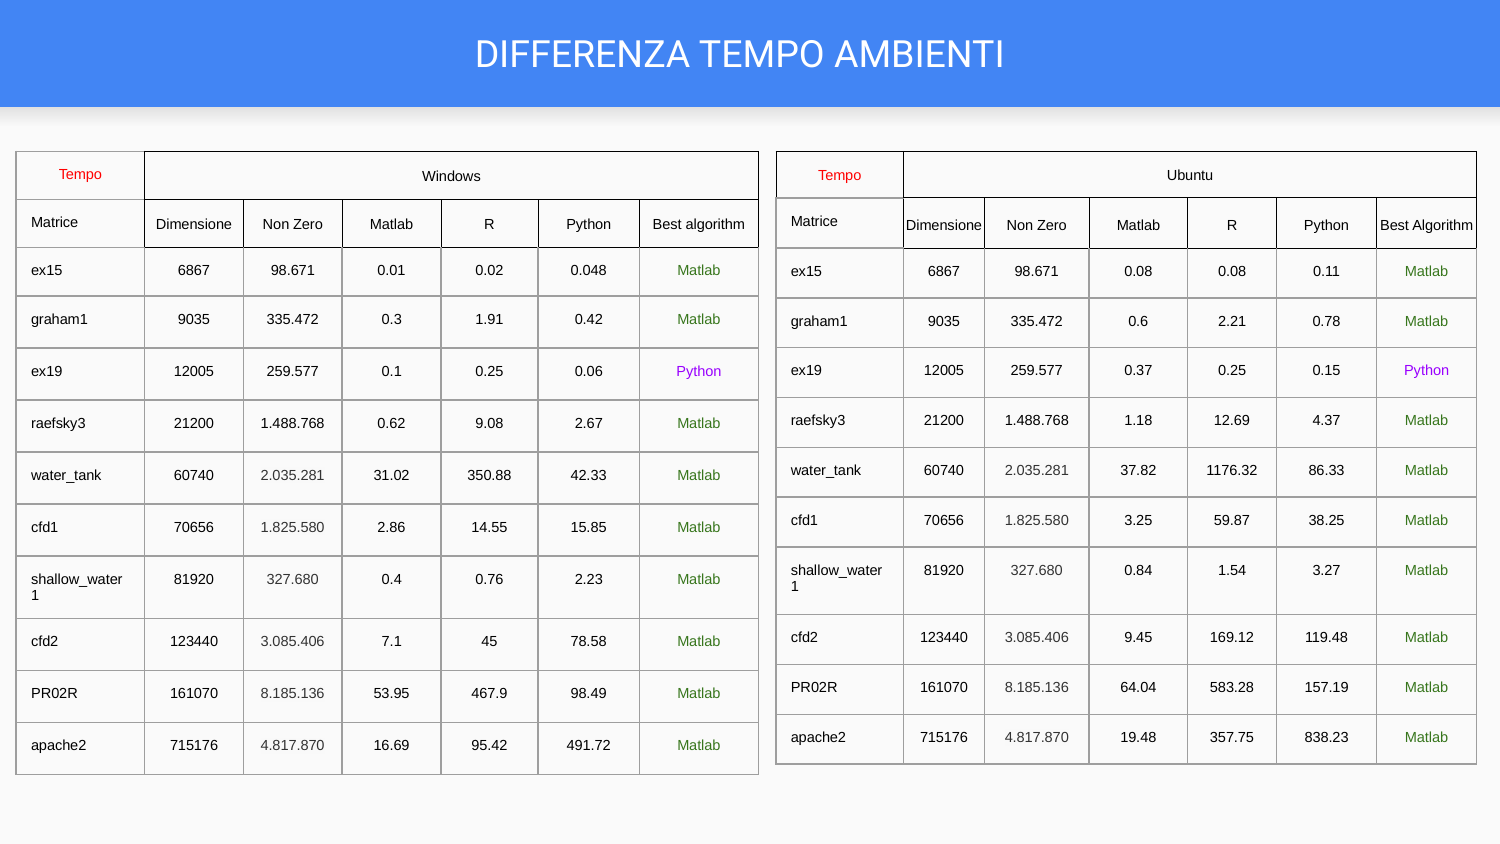

# DIFFERENZA TEMPO AMBIENTI
| Tempo | Windows |  |  |  |  |  |
| --- | --- | --- | --- | --- | --- | --- |
| Matrice | Dimensione | Non Zero | Matlab | R | Python | Best algorithm |
| ex15 | 6867 | 98.671 | 0.01 | 0.02 | 0.048 | Matlab |
| graham1 | 9035 | 335.472 | 0.3 | 1.91 | 0.42 | Matlab |
| ex19 | 12005 | 259.577 | 0.1 | 0.25 | 0.06 | Python |
| raefsky3 | 21200 | 1.488.768 | 0.62 | 9.08 | 2.67 | Matlab |
| water\_tank | 60740 | 2.035.281 | 31.02 | 350.88 | 42.33 | Matlab |
| cfd1 | 70656 | 1.825.580 | 2.86 | 14.55 | 15.85 | Matlab |
| shallow\_water1 | 81920 | 327.680 | 0.4 | 0.76 | 2.23 | Matlab |
| cfd2 | 123440 | 3.085.406 | 7.1 | 45 | 78.58 | Matlab |
| PR02R | 161070 | 8.185.136 | 53.95 | 467.9 | 98.49 | Matlab |
| apache2 | 715176 | 4.817.870 | 16.69 | 95.42 | 491.72 | Matlab |
| Tempo | Ubuntu |  |  |  |  |  |
| --- | --- | --- | --- | --- | --- | --- |
| Matrice | Dimensione | Non Zero | Matlab | R | Python | Best Algorithm |
| ex15 | 6867 | 98.671 | 0.08 | 0.08 | 0.11 | Matlab |
| graham1 | 9035 | 335.472 | 0.6 | 2.21 | 0.78 | Matlab |
| ex19 | 12005 | 259.577 | 0.37 | 0.25 | 0.15 | Python |
| raefsky3 | 21200 | 1.488.768 | 1.18 | 12.69 | 4.37 | Matlab |
| water\_tank | 60740 | 2.035.281 | 37.82 | 1176.32 | 86.33 | Matlab |
| cfd1 | 70656 | 1.825.580 | 3.25 | 59.87 | 38.25 | Matlab |
| shallow\_water1 | 81920 | 327.680 | 0.84 | 1.54 | 3.27 | Matlab |
| cfd2 | 123440 | 3.085.406 | 9.45 | 169.12 | 119.48 | Matlab |
| PR02R | 161070 | 8.185.136 | 64.04 | 583.28 | 157.19 | Matlab |
| apache2 | 715176 | 4.817.870 | 19.48 | 357.75 | 838.23 | Matlab |